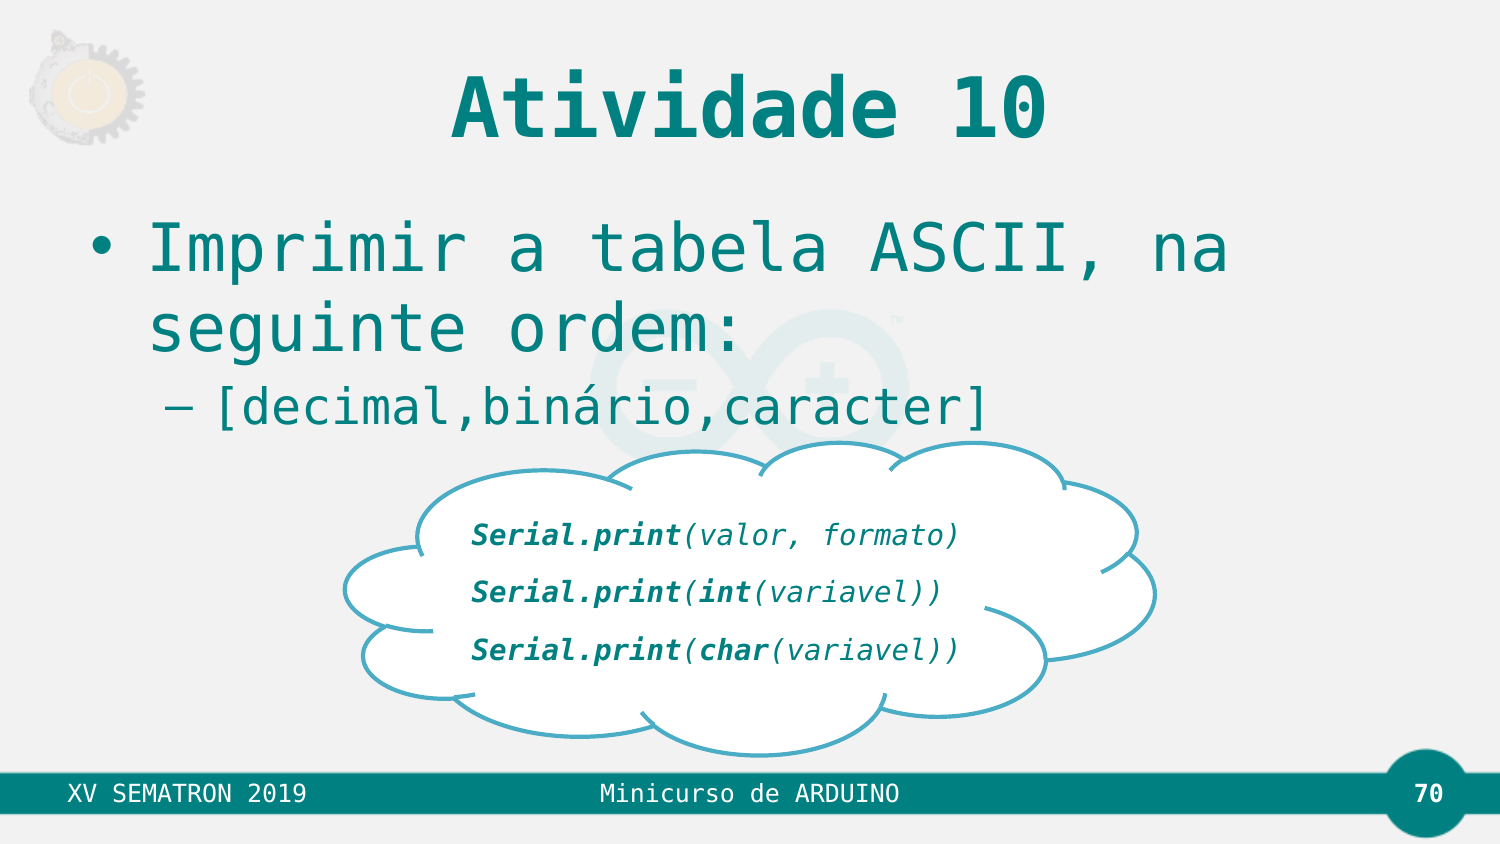

# Atividade 10
Imprimir a tabela ASCII, na seguinte ordem:
[decimal,binário,caracter]
Serial.print(valor, formato)

Serial.print(int(variavel))

Serial.print(char(variavel))
70